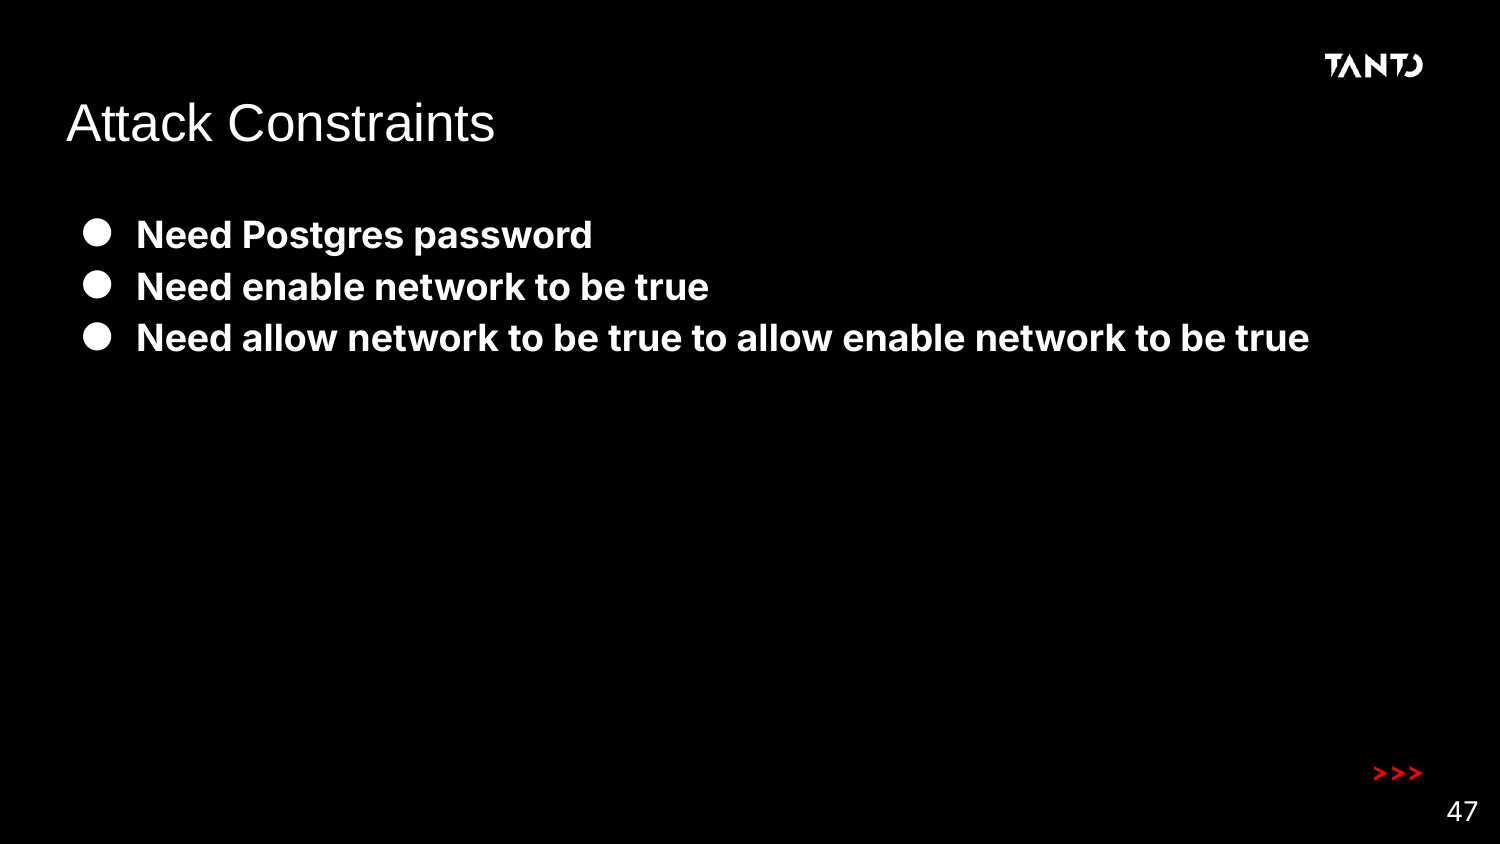

# Attack Constraints
Need Postgres password
Need enable network to be true
Need allow network to be true to allow enable network to be true
47